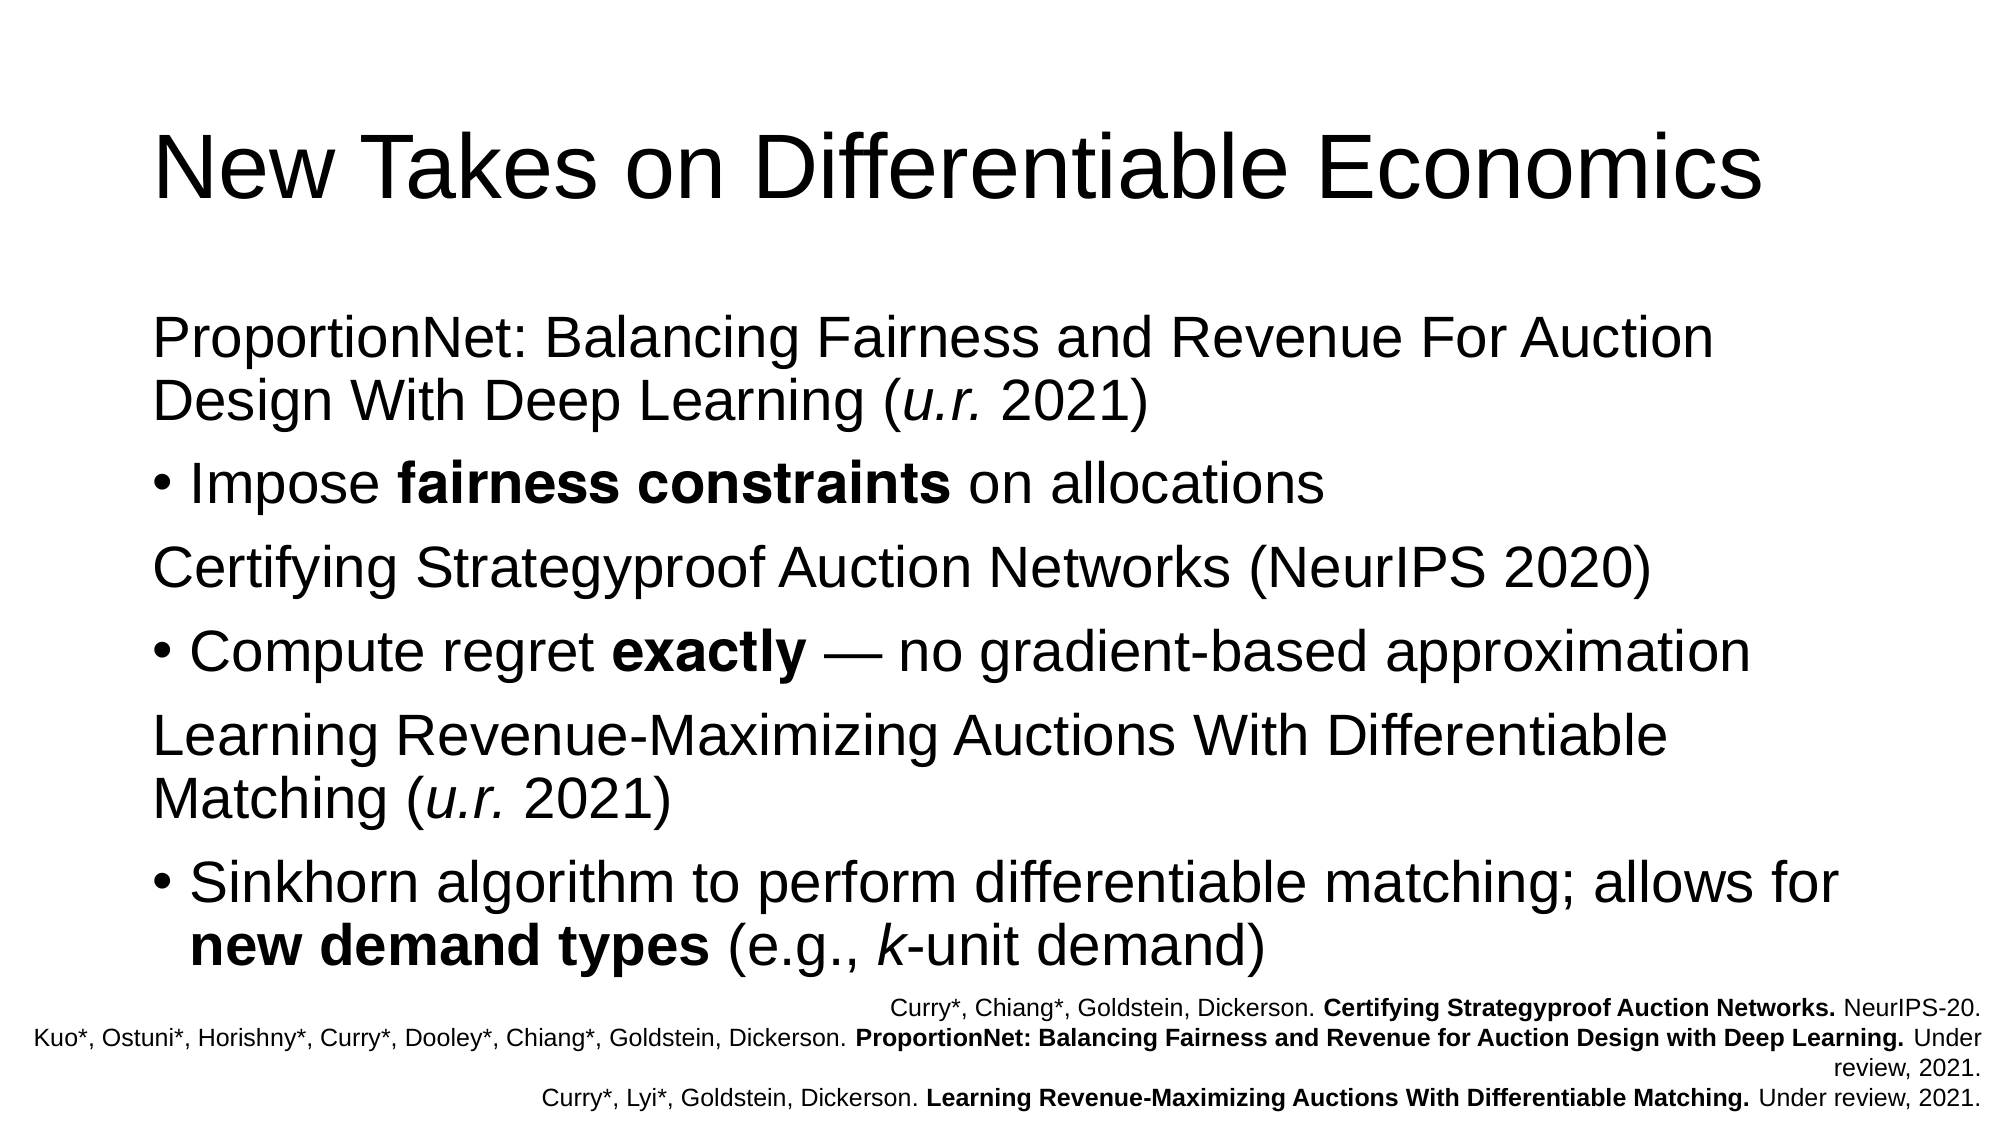

# New Takes on Differentiable Economics
ProportionNet: Balancing Fairness and Revenue For Auction Design With Deep Learning (u.r. 2021)
Impose fairness constraints on allocations
Certifying Strategyproof Auction Networks (NeurIPS 2020)
Compute regret exactly — no gradient-based approximation
Learning Revenue-Maximizing Auctions With Differentiable Matching (u.r. 2021)
Sinkhorn algorithm to perform differentiable matching; allows for new demand types (e.g., k-unit demand)
Curry*, Chiang*, Goldstein, Dickerson. Certifying Strategyproof Auction Networks. NeurIPS-20.
Kuo*, Ostuni*, Horishny*, Curry*, Dooley*, Chiang*, Goldstein, Dickerson. ProportionNet: Balancing Fairness and Revenue for Auction Design with Deep Learning. Under review, 2021.
Curry*, Lyi*, Goldstein, Dickerson. Learning Revenue-Maximizing Auctions With Differentiable Matching. Under review, 2021.
18